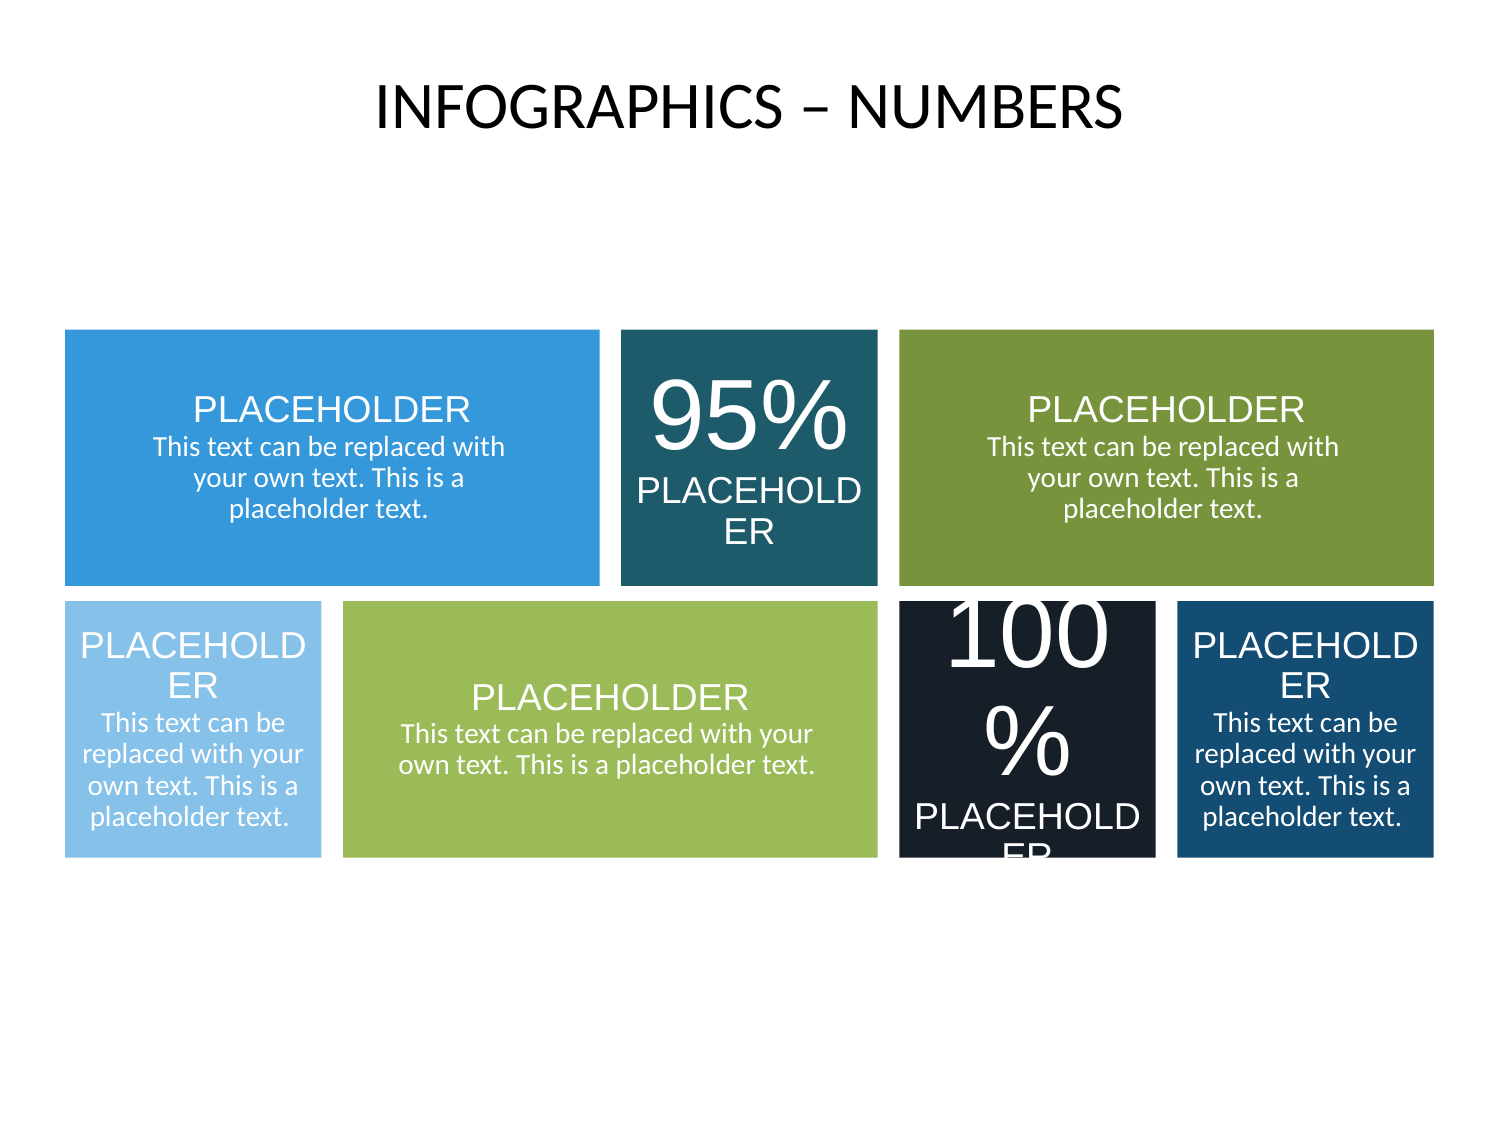

# Infographics – Numbers
PLACEHOLDER
This text can be replaced with
your own text. This is a
placeholder text.
95%
PLACEHOLDER
PLACEHOLDER
This text can be replaced with
your own text. This is a
placeholder text.
PLACEHOLDER
This text can be replaced with your own text. This is a placeholder text.
PLACEHOLDER
This text can be replaced with your
own text. This is a placeholder text.
100%
PLACEHOLDER
PLACEHOLDER
This text can be replaced with your own text. This is a placeholder text.